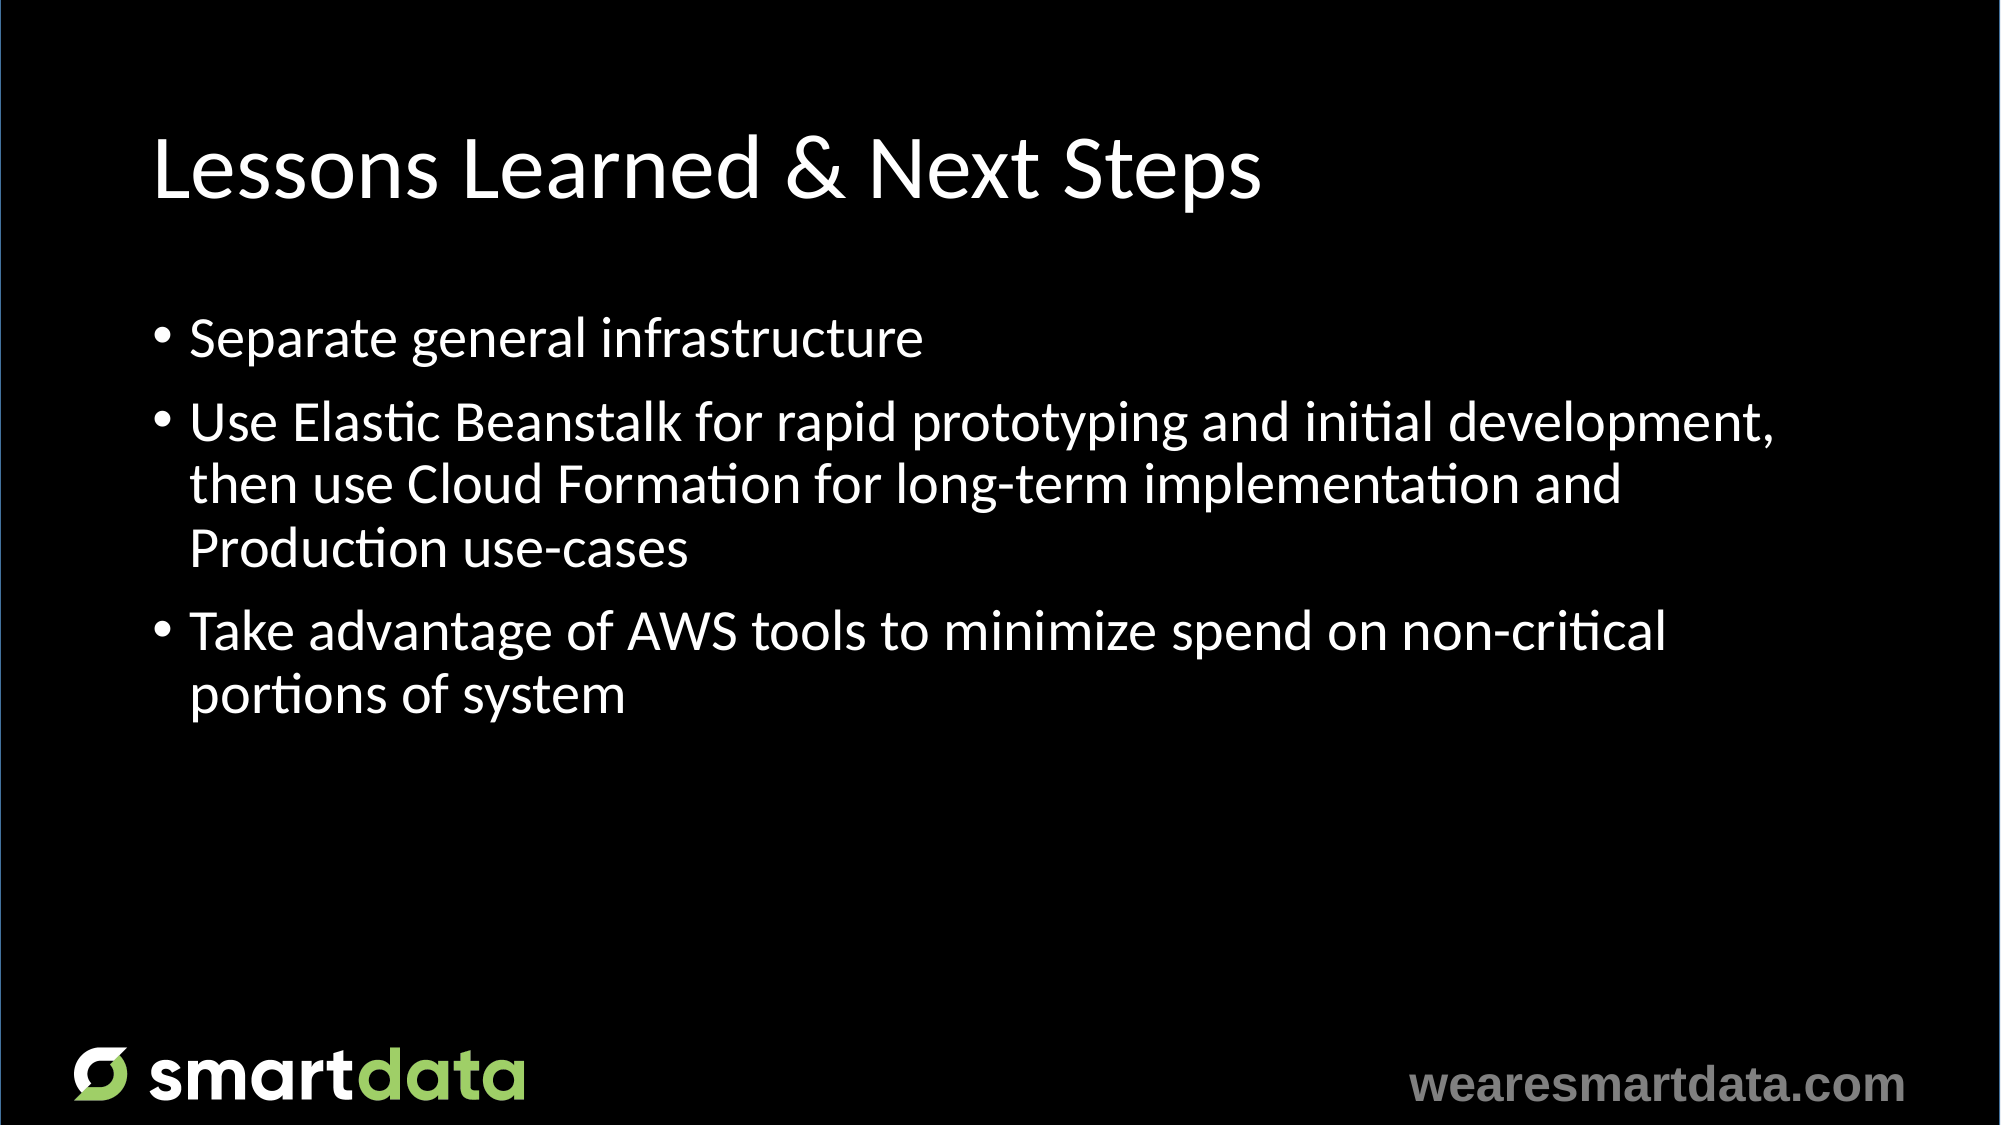

# Lessons Learned & Next Steps
Separate general infrastructure
Use Elastic Beanstalk for rapid prototyping and initial development, then use Cloud Formation for long-term implementation and Production use-cases
Take advantage of AWS tools to minimize spend on non-critical portions of system